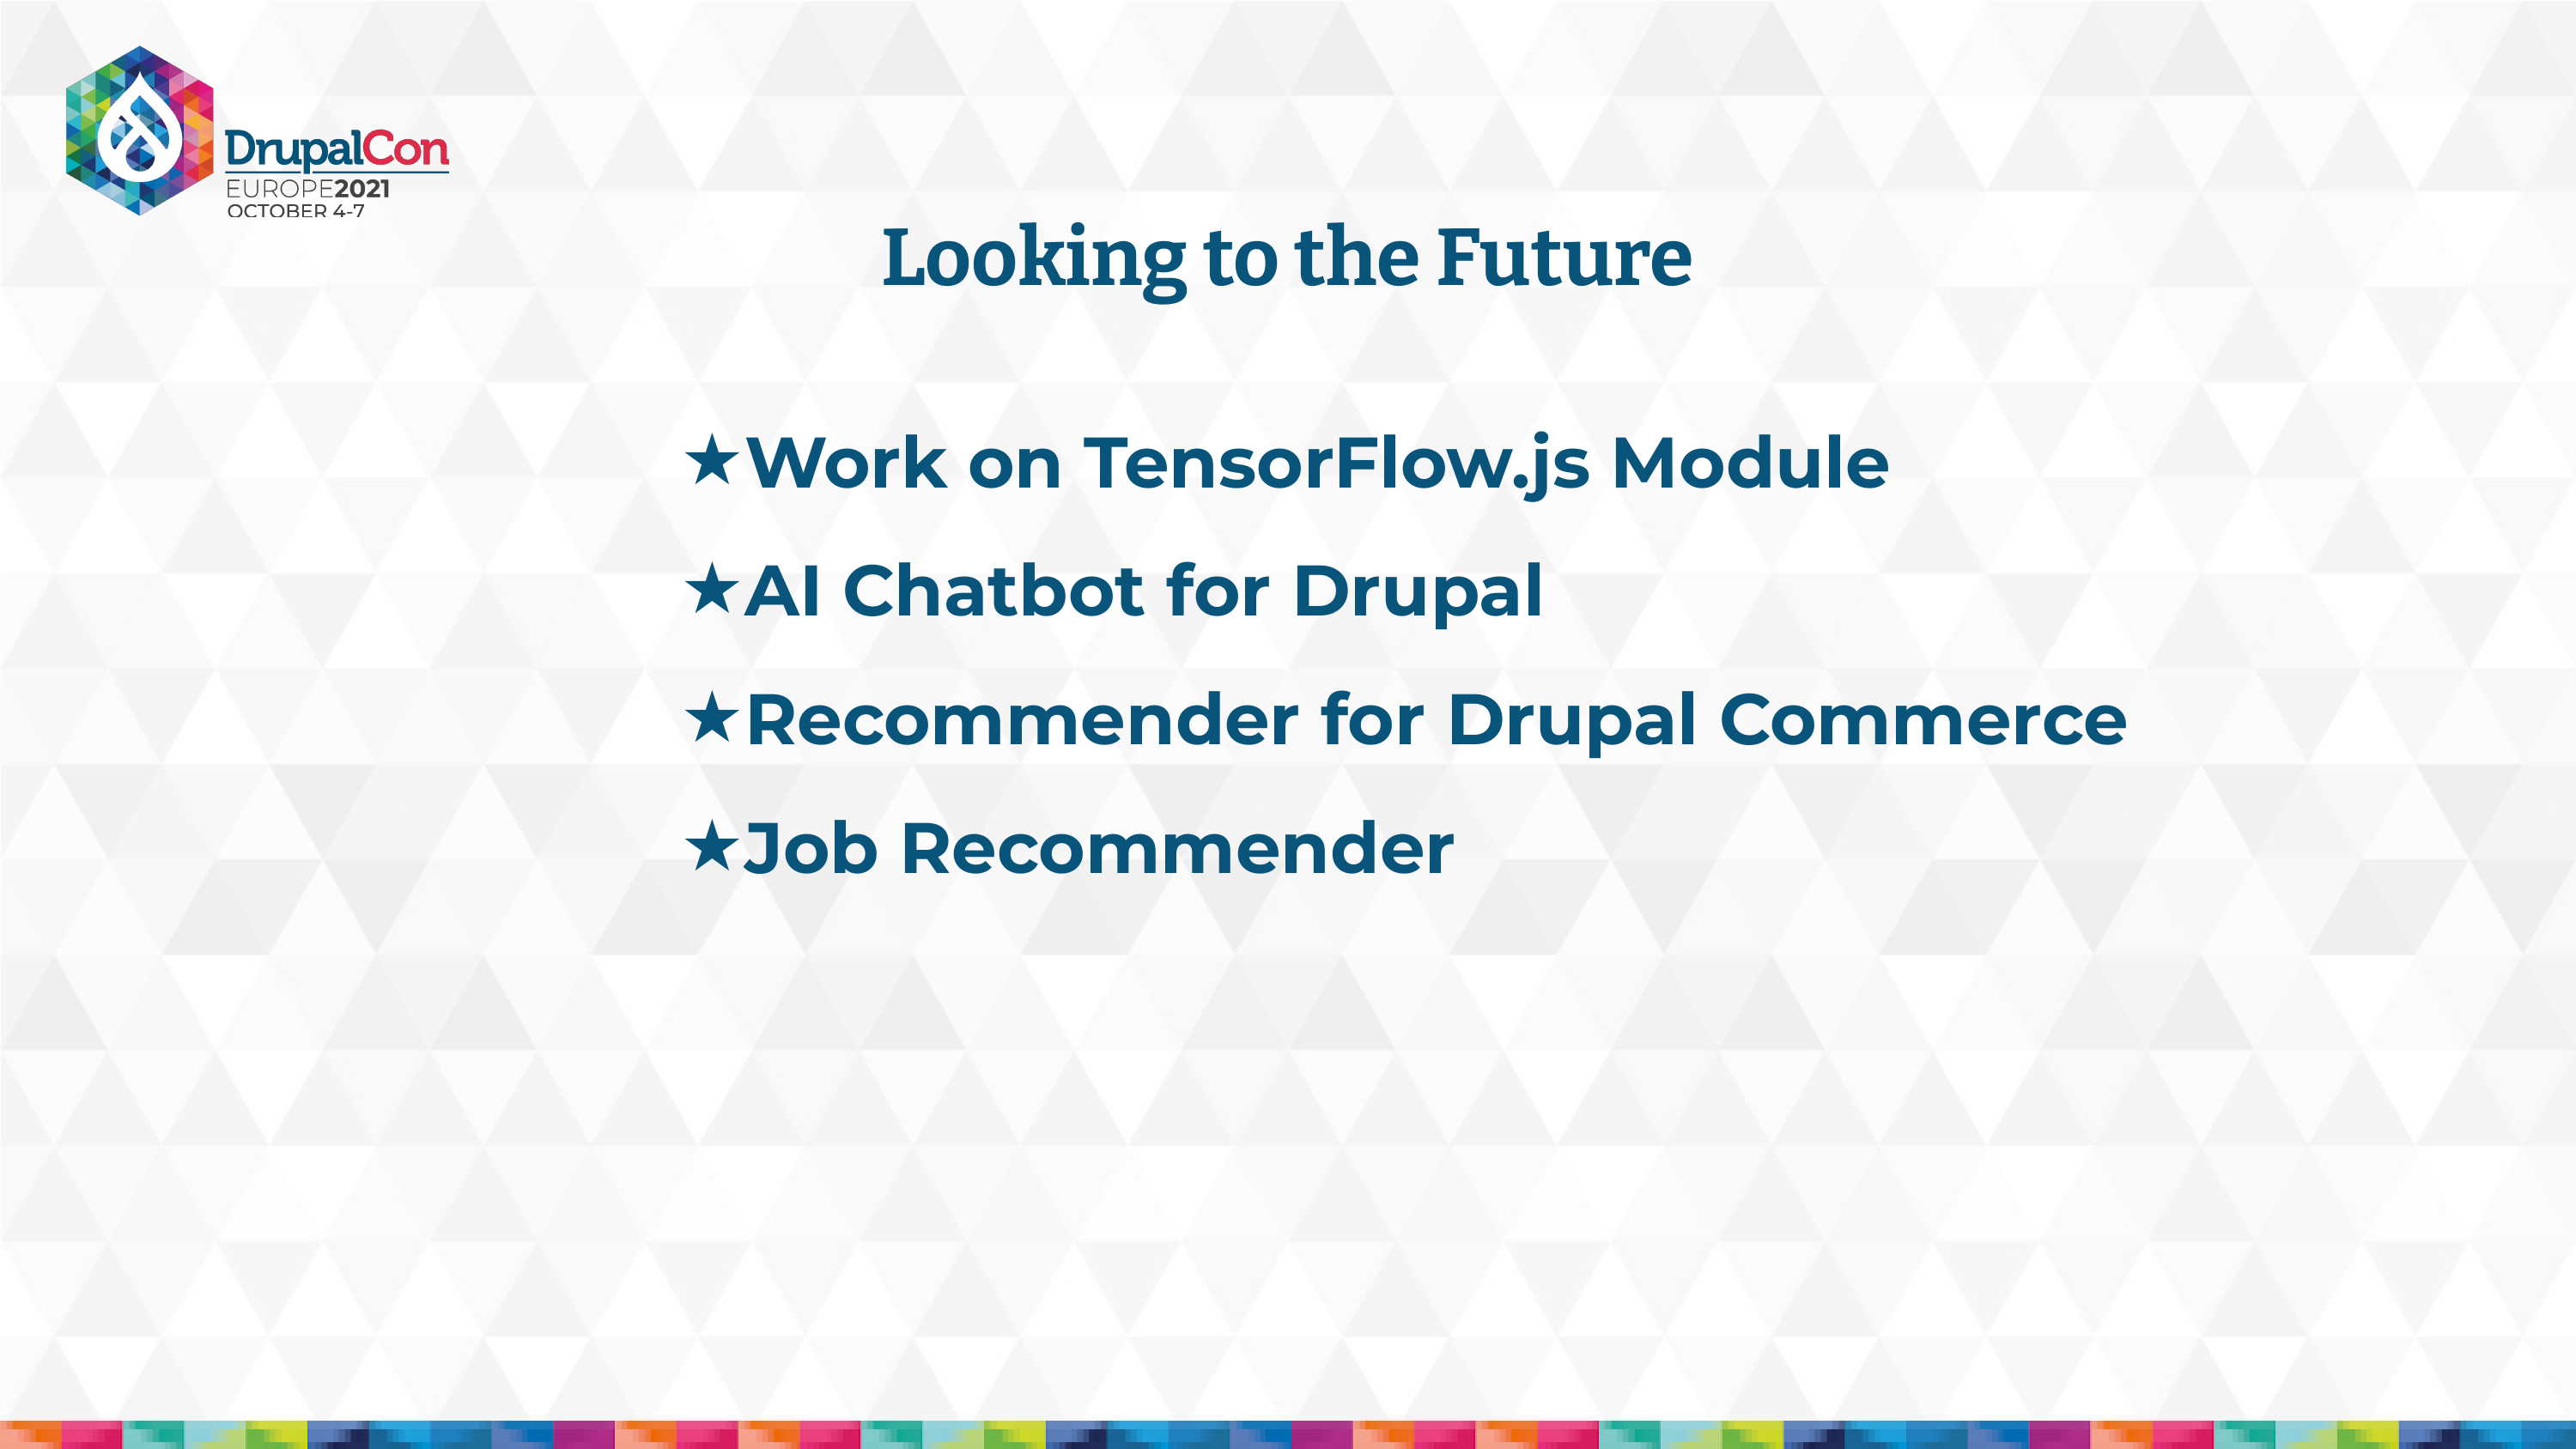

Looking to the Future
Work on TensorFlow.js Module
AI Chatbot for Drupal
Recommender for Drupal Commerce
Job Recommender